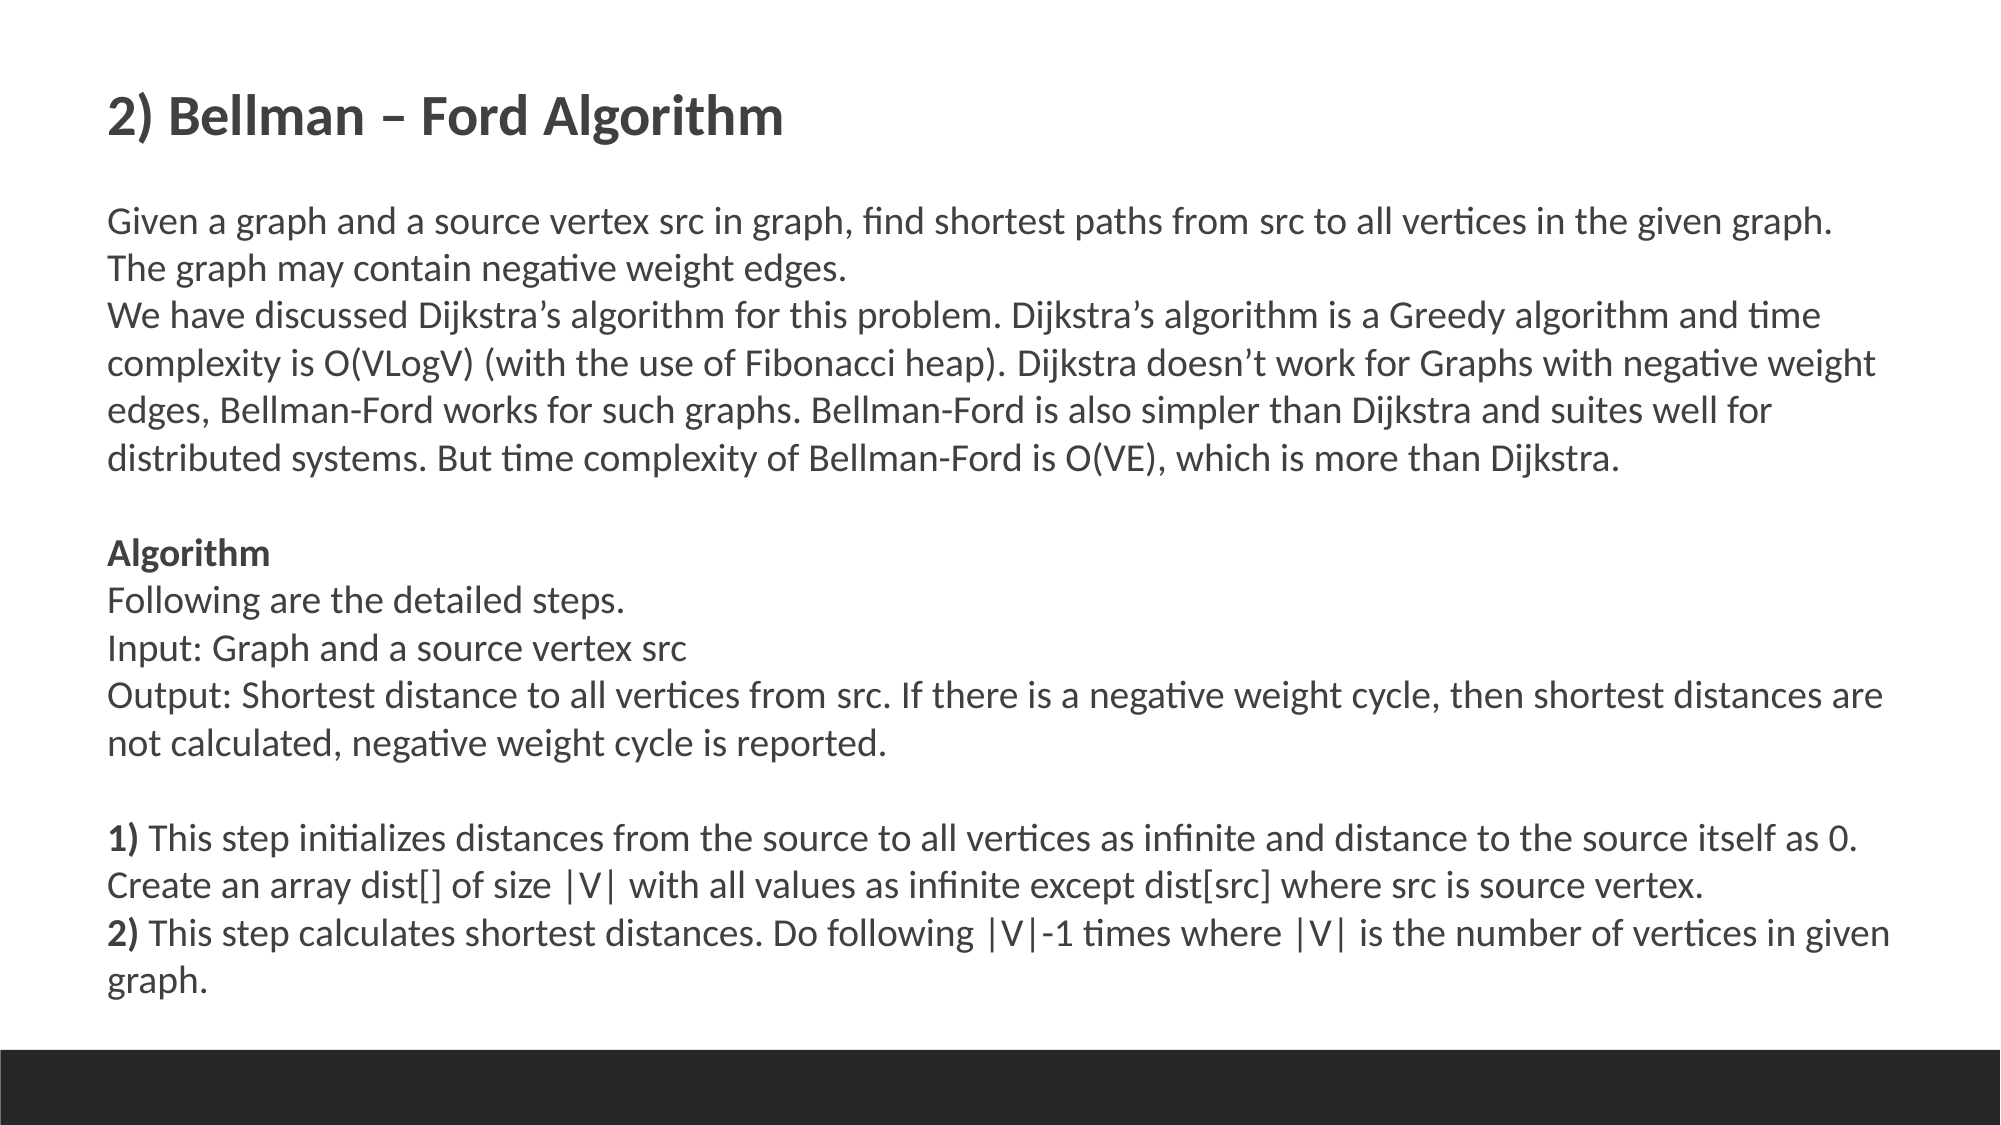

2) Bellman – Ford Algorithm

Given a graph and a source vertex src in graph, find shortest paths from src to all vertices in the given graph. The graph may contain negative weight edges.
We have discussed Dijkstra’s algorithm for this problem. Dijkstra’s algorithm is a Greedy algorithm and time complexity is O(VLogV) (with the use of Fibonacci heap). Dijkstra doesn’t work for Graphs with negative weight edges, Bellman-Ford works for such graphs. Bellman-Ford is also simpler than Dijkstra and suites well for distributed systems. But time complexity of Bellman-Ford is O(VE), which is more than Dijkstra.

Algorithm
Following are the detailed steps.
Input: Graph and a source vertex src
Output: Shortest distance to all vertices from src. If there is a negative weight cycle, then shortest distances are not calculated, negative weight cycle is reported.

1) This step initializes distances from the source to all vertices as infinite and distance to the source itself as 0. Create an array dist[] of size |V| with all values as infinite except dist[src] where src is source vertex.
2) This step calculates shortest distances. Do following |V|-1 times where |V| is the number of vertices in given graph.